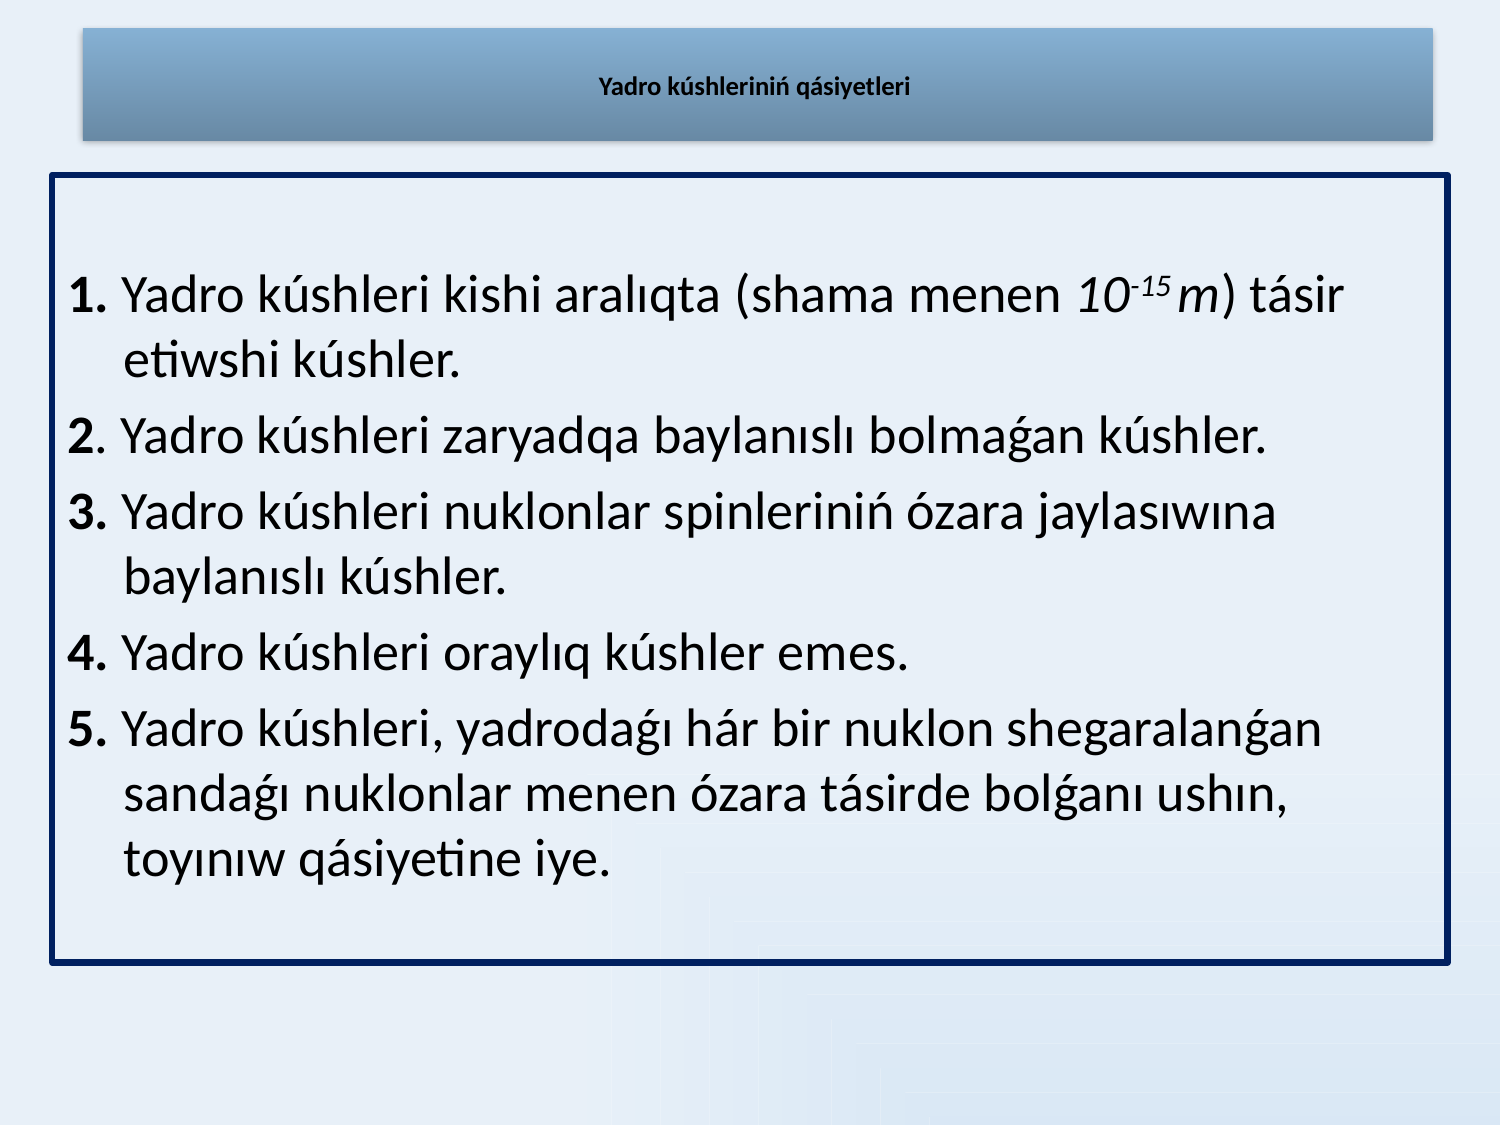

# Yadro kúshleriniń qásiyetleri

1. Yadro kúshleri kishi aralıqta (shama menen 10-15 m) tásir etiwshi kúshler.
2. Yadro kúshleri zaryadqa baylanıslı bolmaǵan kúshler.
3. Yadro kúshleri nuklonlar spinleriniń ózara jaylasıwına baylanıslı kúshler.
4. Yadro kúshleri oraylıq kúshler emes.
5. Yadro kúshleri, yadrodaǵı hár bir nuklon shegaralanǵan sandaǵı nuklonlar menen ózara tásirde bolǵanı ushın, toyınıw qásiyetine iye.